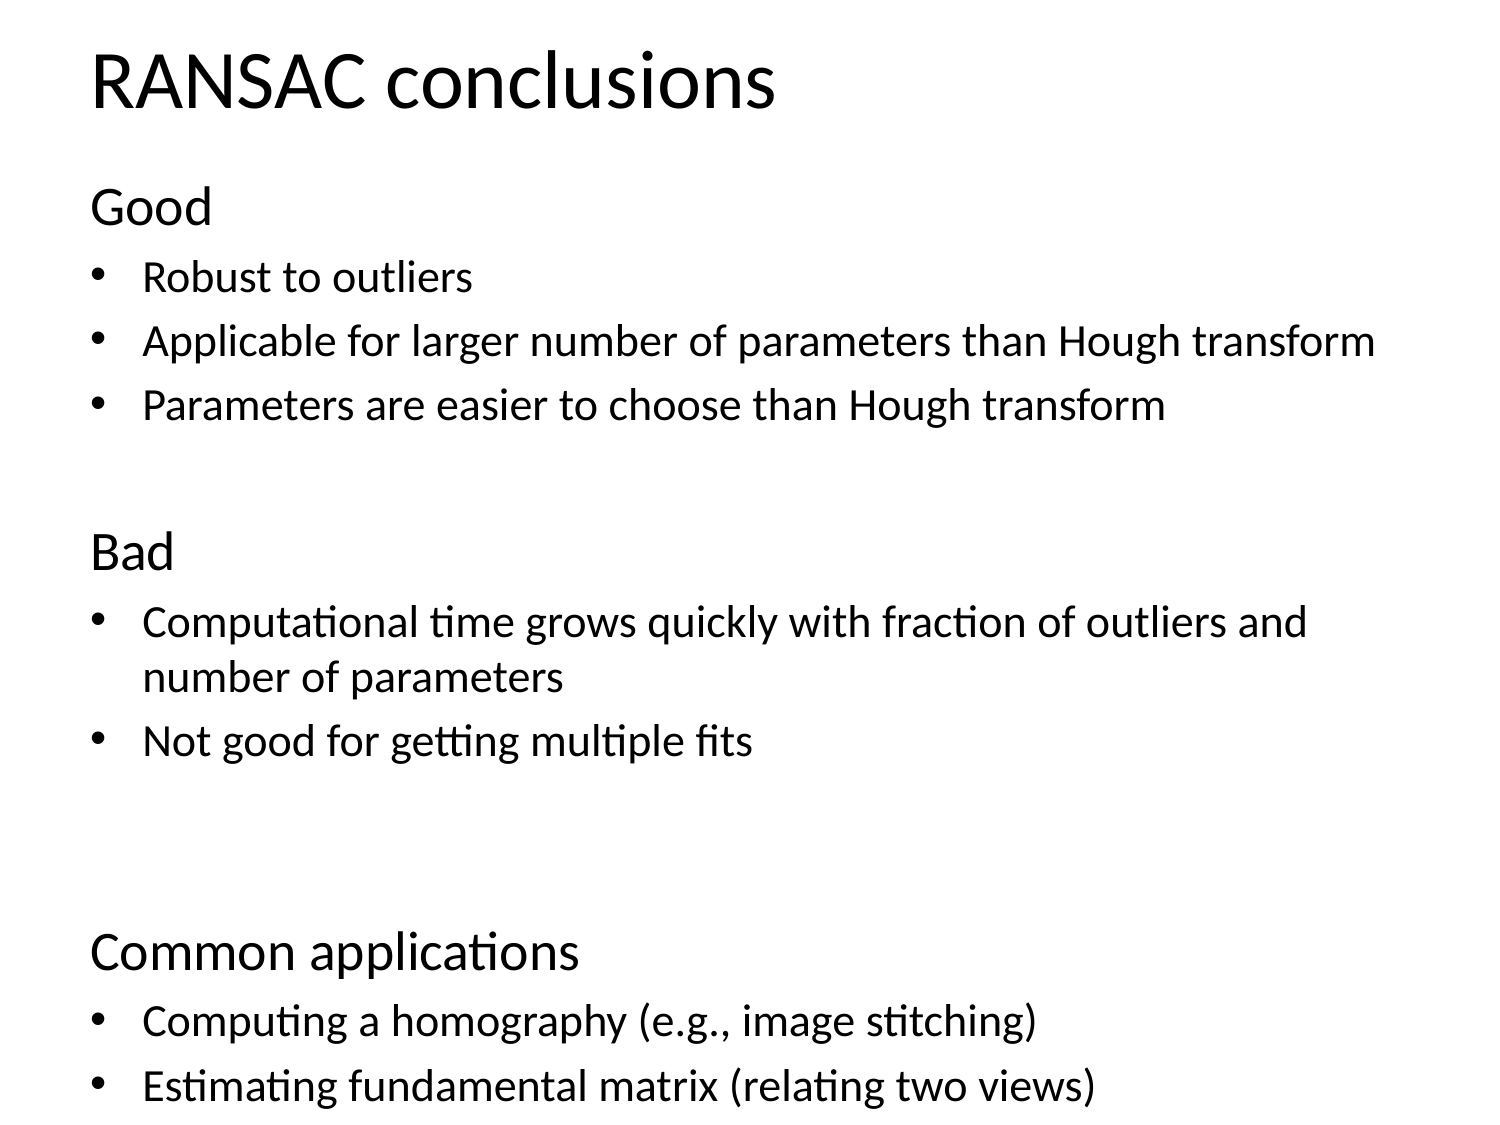

# RANSAC conclusions
Good
Robust to outliers
Applicable for larger number of parameters than Hough transform
Parameters are easier to choose than Hough transform

Bad
Computational time grows quickly with fraction of outliers and number of parameters
Not good for getting multiple fits

Common applications
Computing a homography (e.g., image stitching)
Estimating fundamental matrix (relating two views)